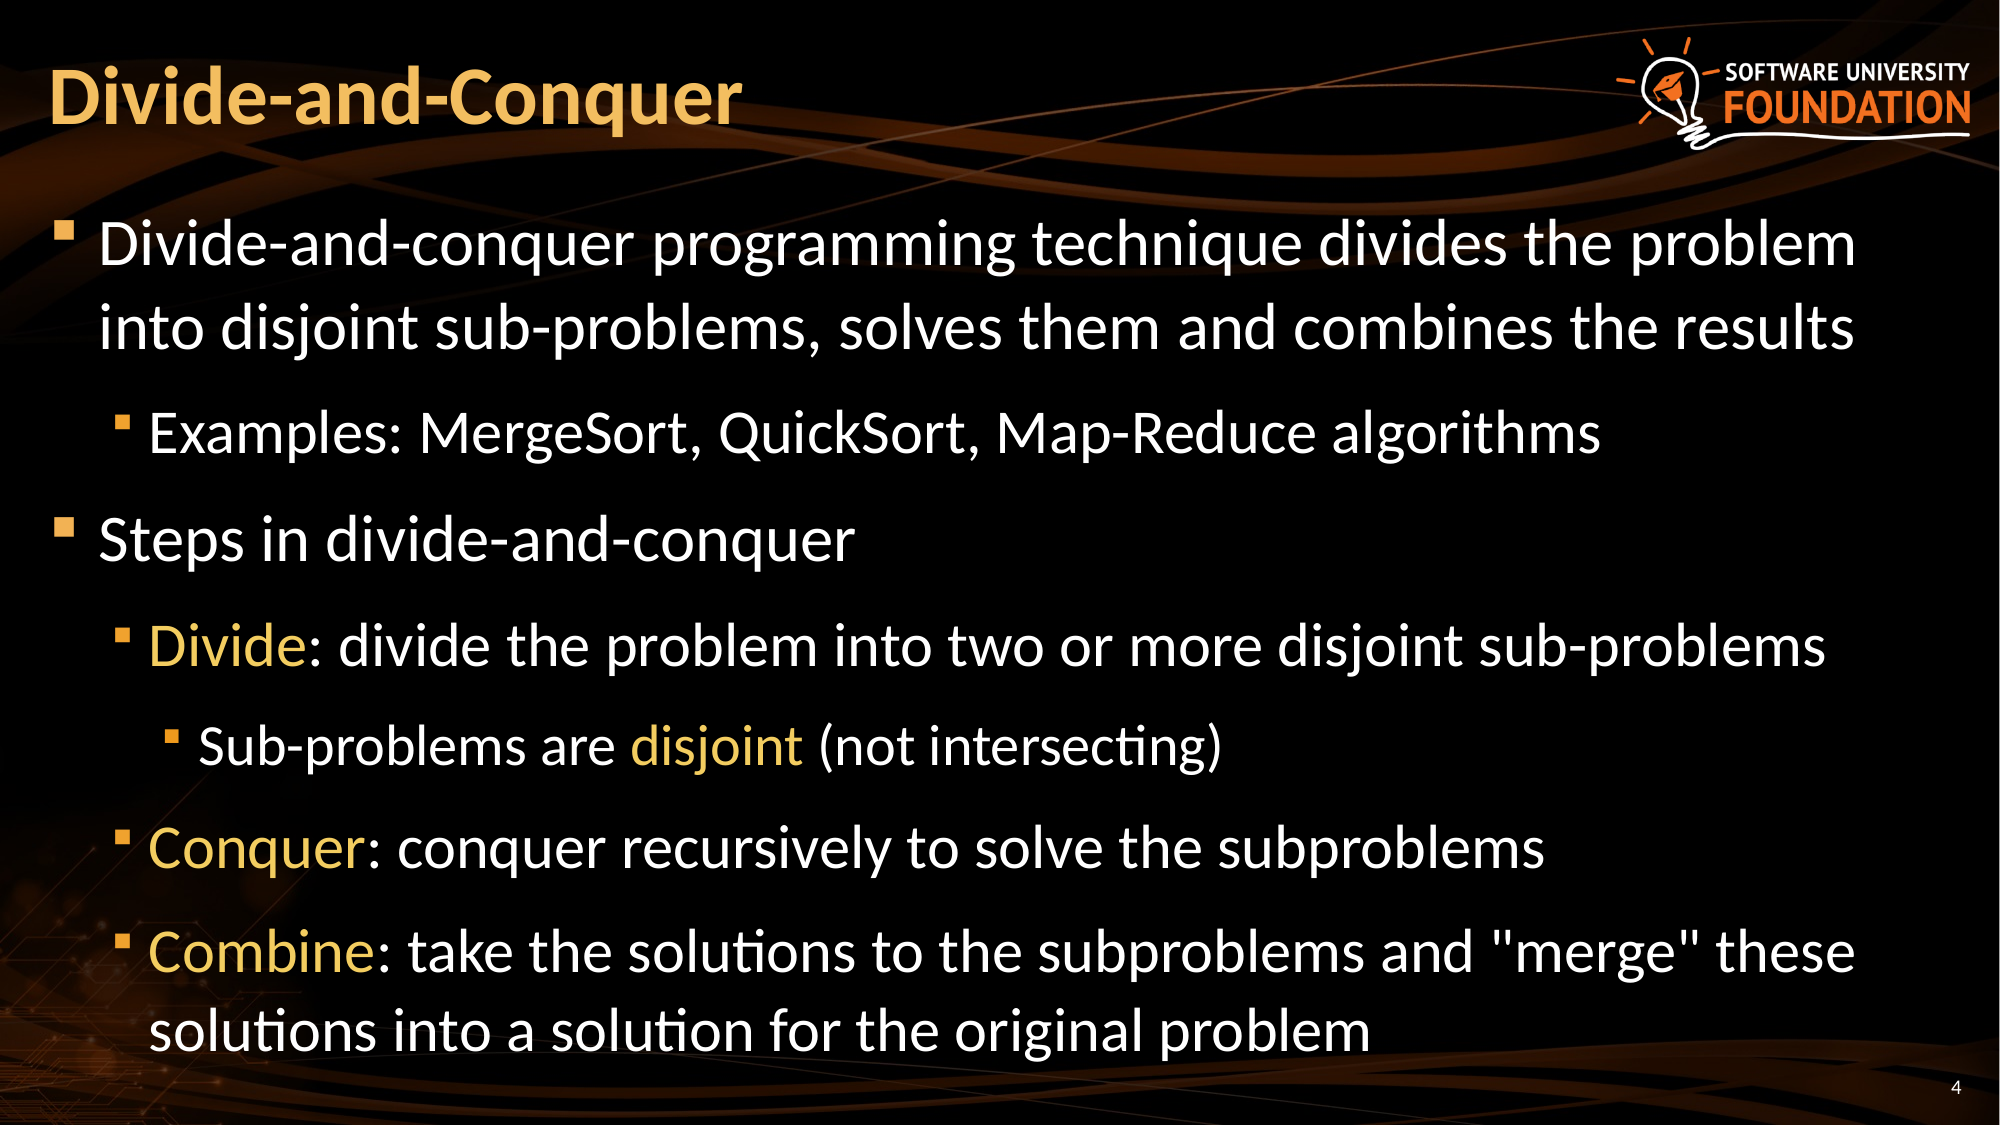

# Divide-and-Conquer
Divide-and-conquer programming technique divides the problem into disjoint sub-problems, solves them and combines the results
Examples: MergeSort, QuickSort, Map-Reduce algorithms
Steps in divide-and-conquer
Divide: divide the problem into two or more disjoint sub-problems
Sub-problems are disjoint (not intersecting)
Conquer: conquer recursively to solve the subproblems
Combine: take the solutions to the subproblems and "merge" these solutions into a solution for the original problem
4